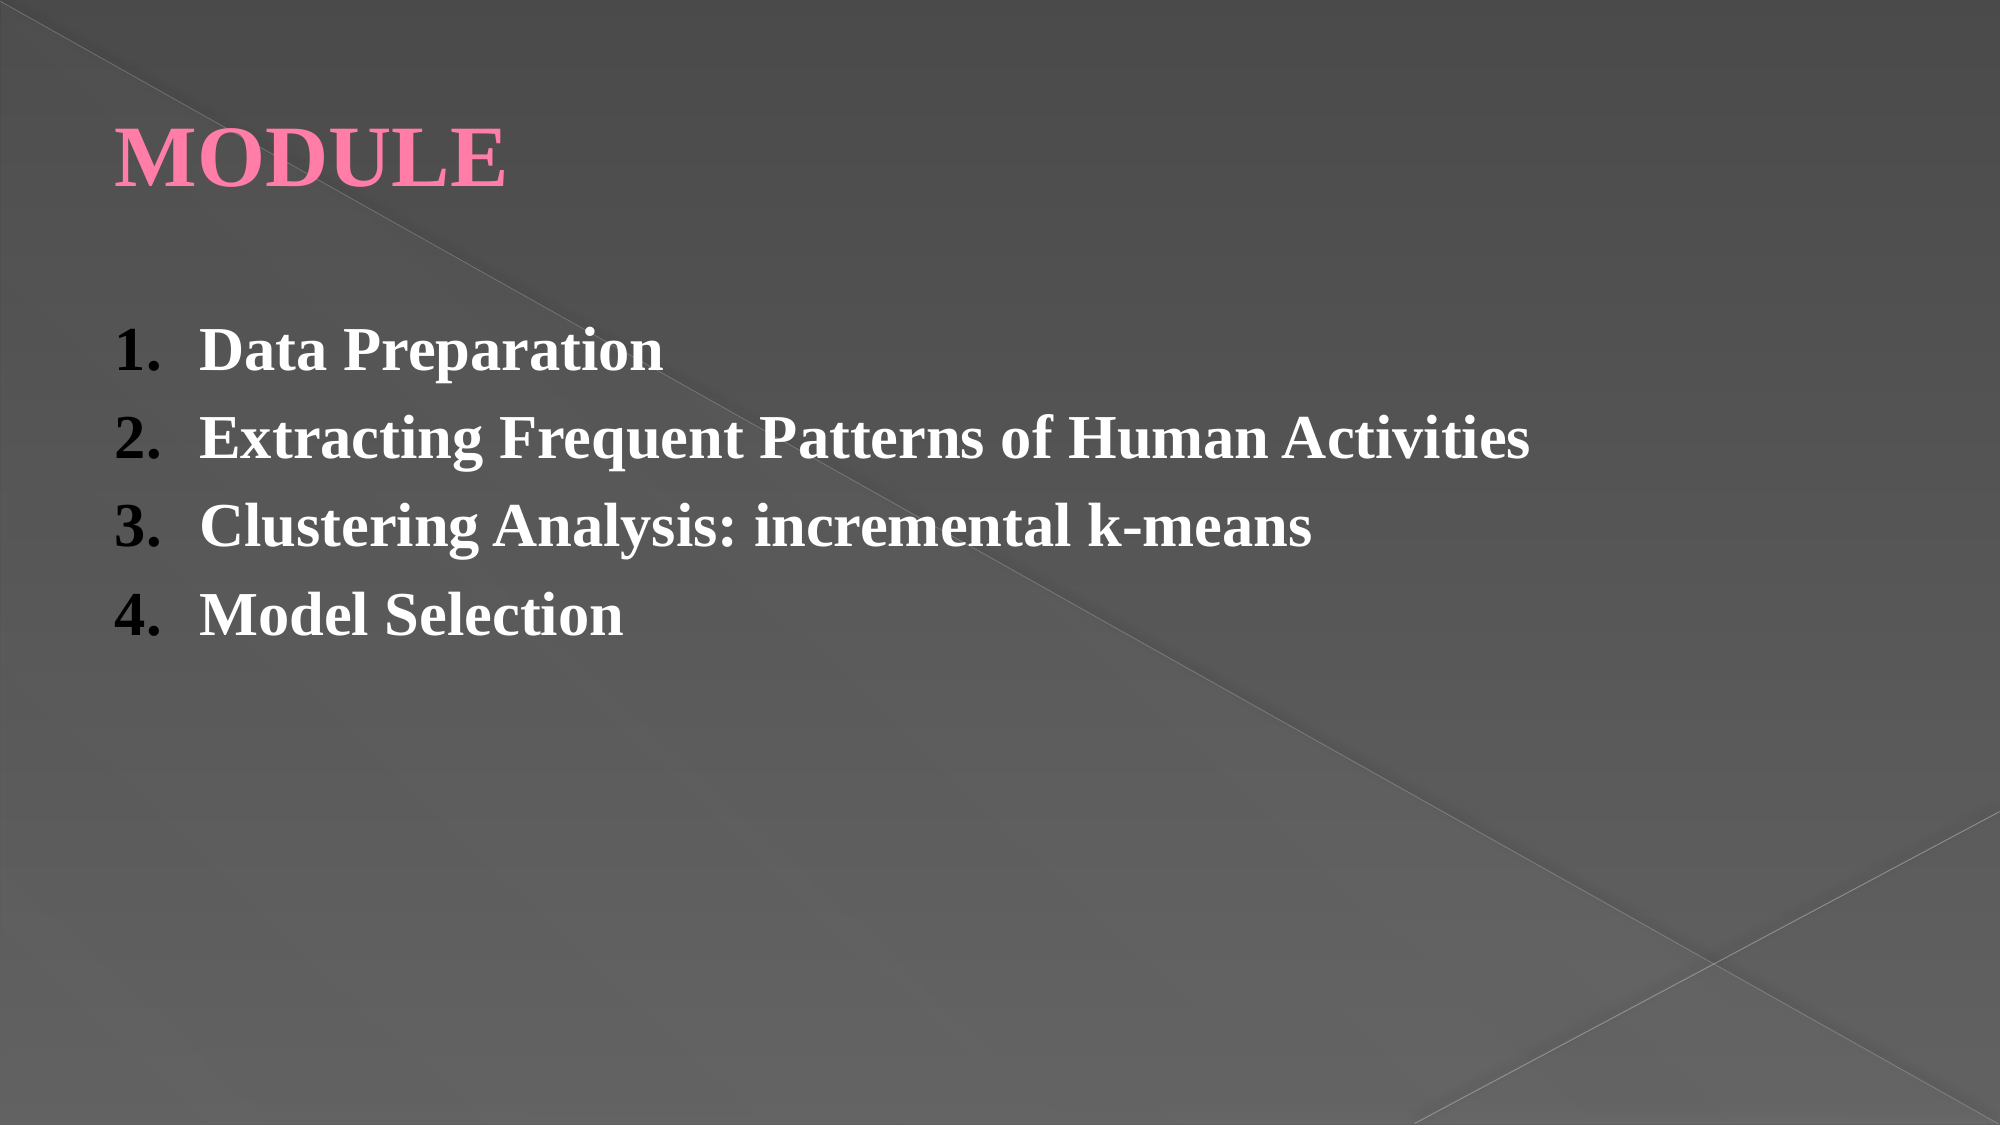

# MODULE
Data Preparation
Extracting Frequent Patterns of Human Activities
Clustering Analysis: incremental k-means
Model Selection